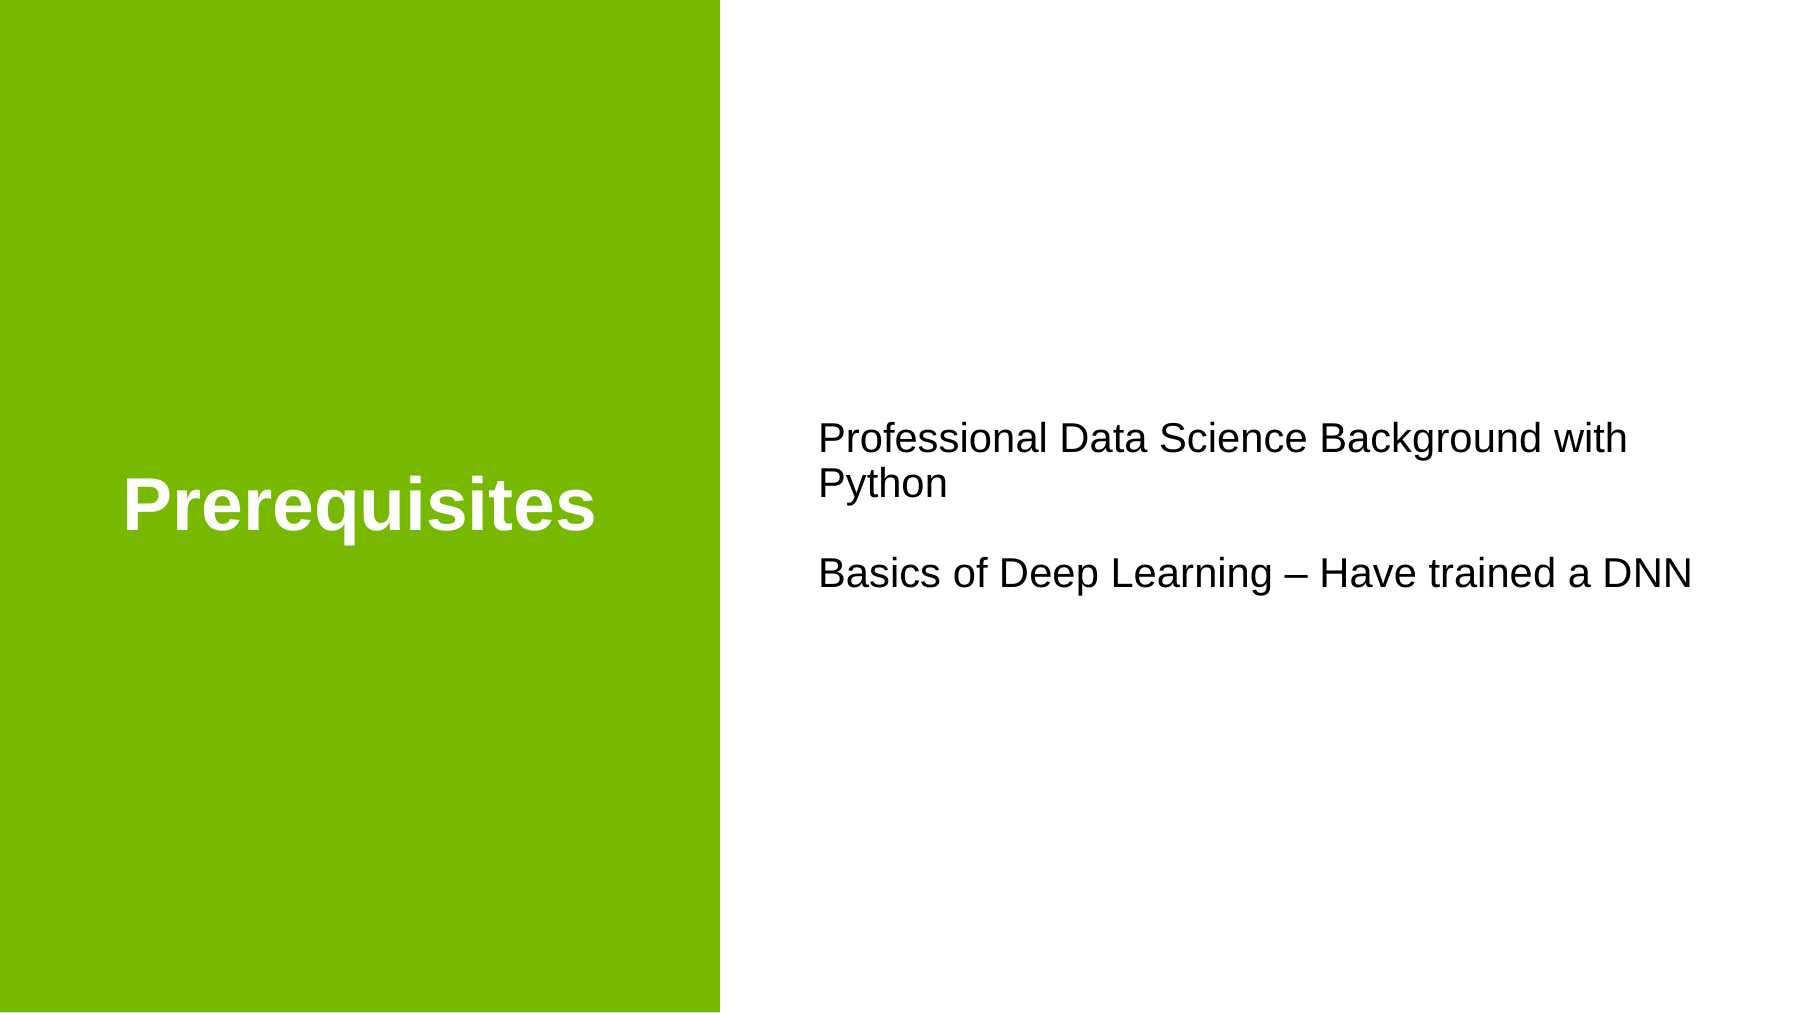

Professional Data Science Background with Python

Basics of Deep Learning – Have trained a DNN
Prerequisites